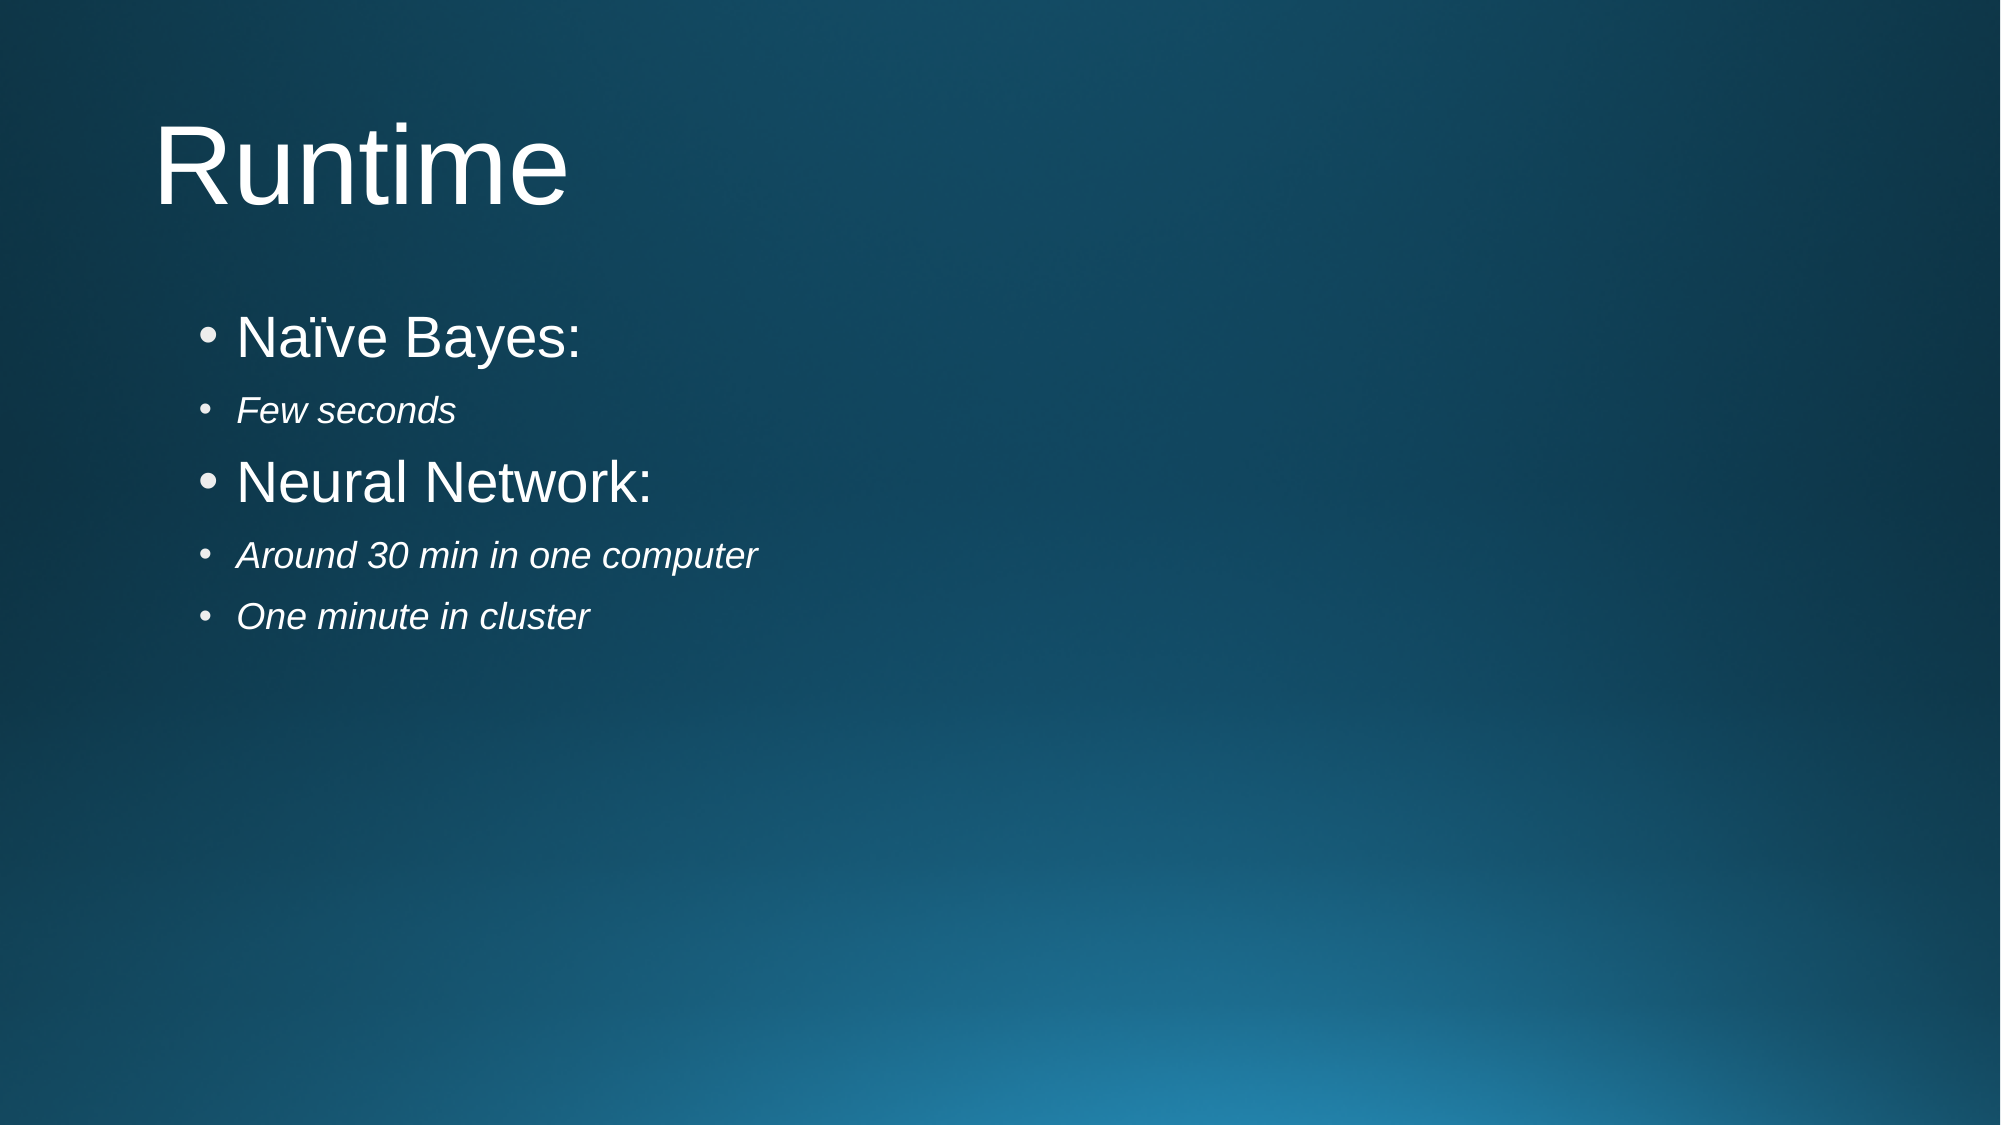

# Runtime
Naïve Bayes:
Few seconds
Neural Network:
Around 30 min in one computer
One minute in cluster